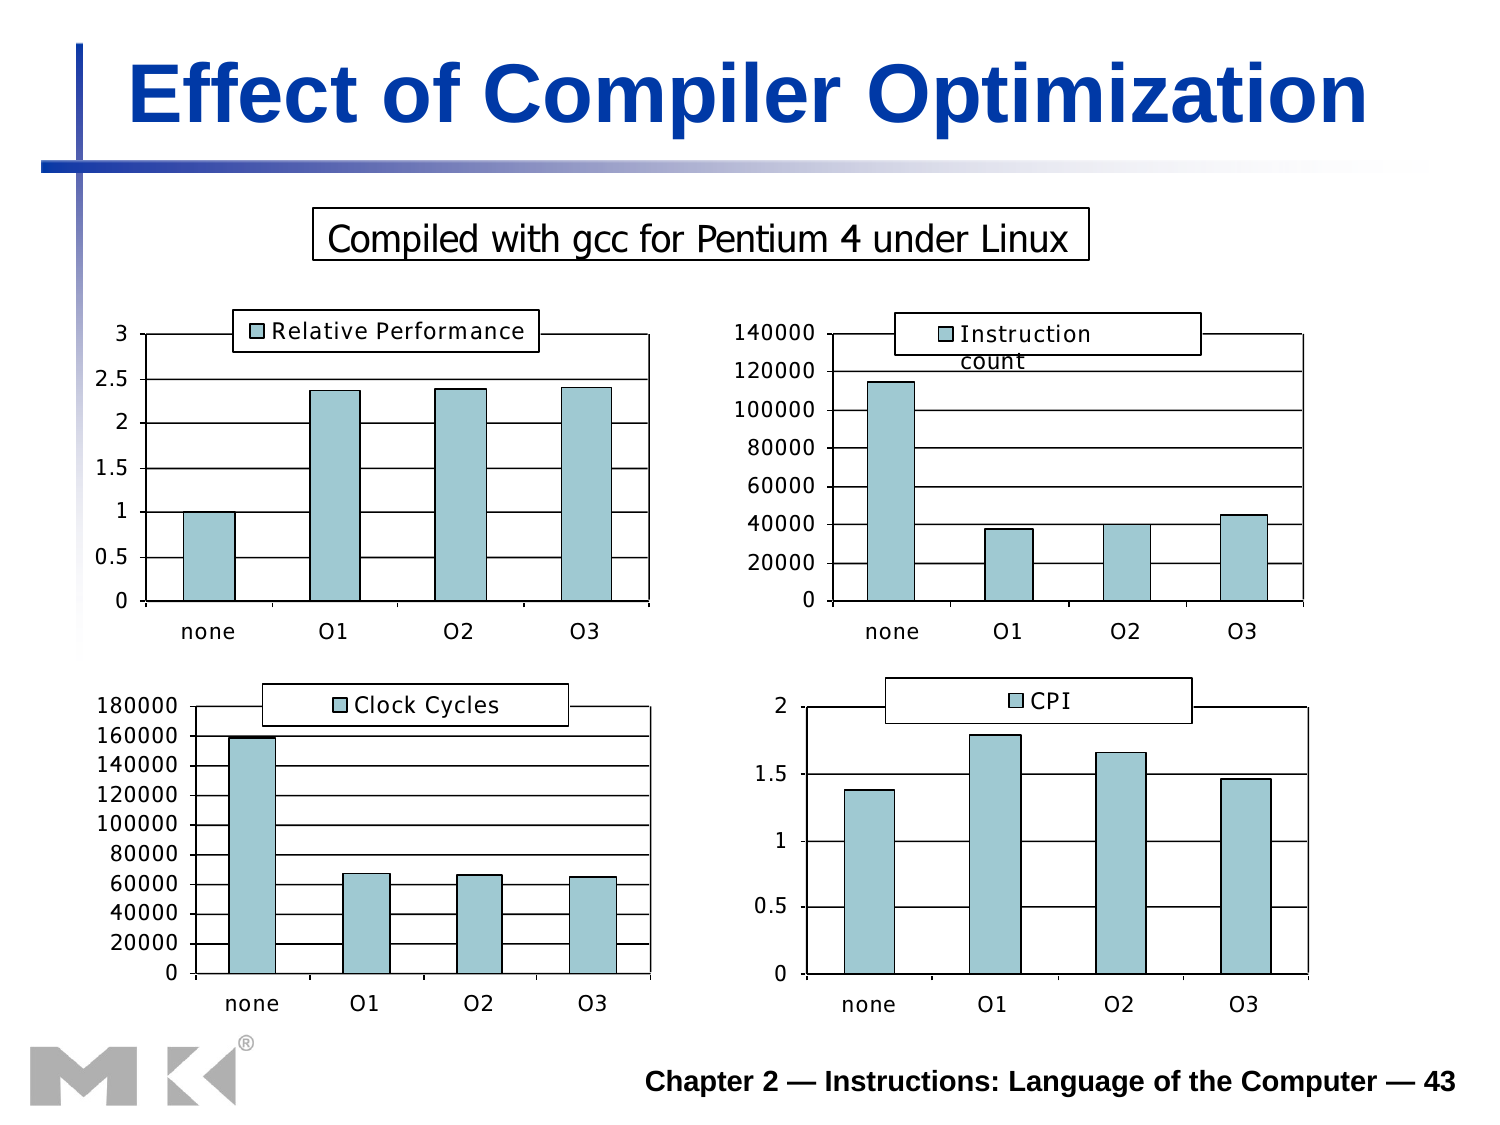

# Effect of Compiler Optimization
Compiled with gcc for Pentium 4 under Linux
140000
120000
100000
80000
60000
40000
20000
0

Relative Performance
Instruction count
3
2.5
2
1.5
1
0.5
0
none
O1
O2
O3
none
O1
O2
O3

CPI
180000
160000
140000
120000
100000
80000
60000
40000
20000
0
Clock Cycles
2
1.5
1
0.5
0
none
O1
O2
O3
none
O1
O2
O3
Chapter 2 — Instructions: Language of the Computer — 43